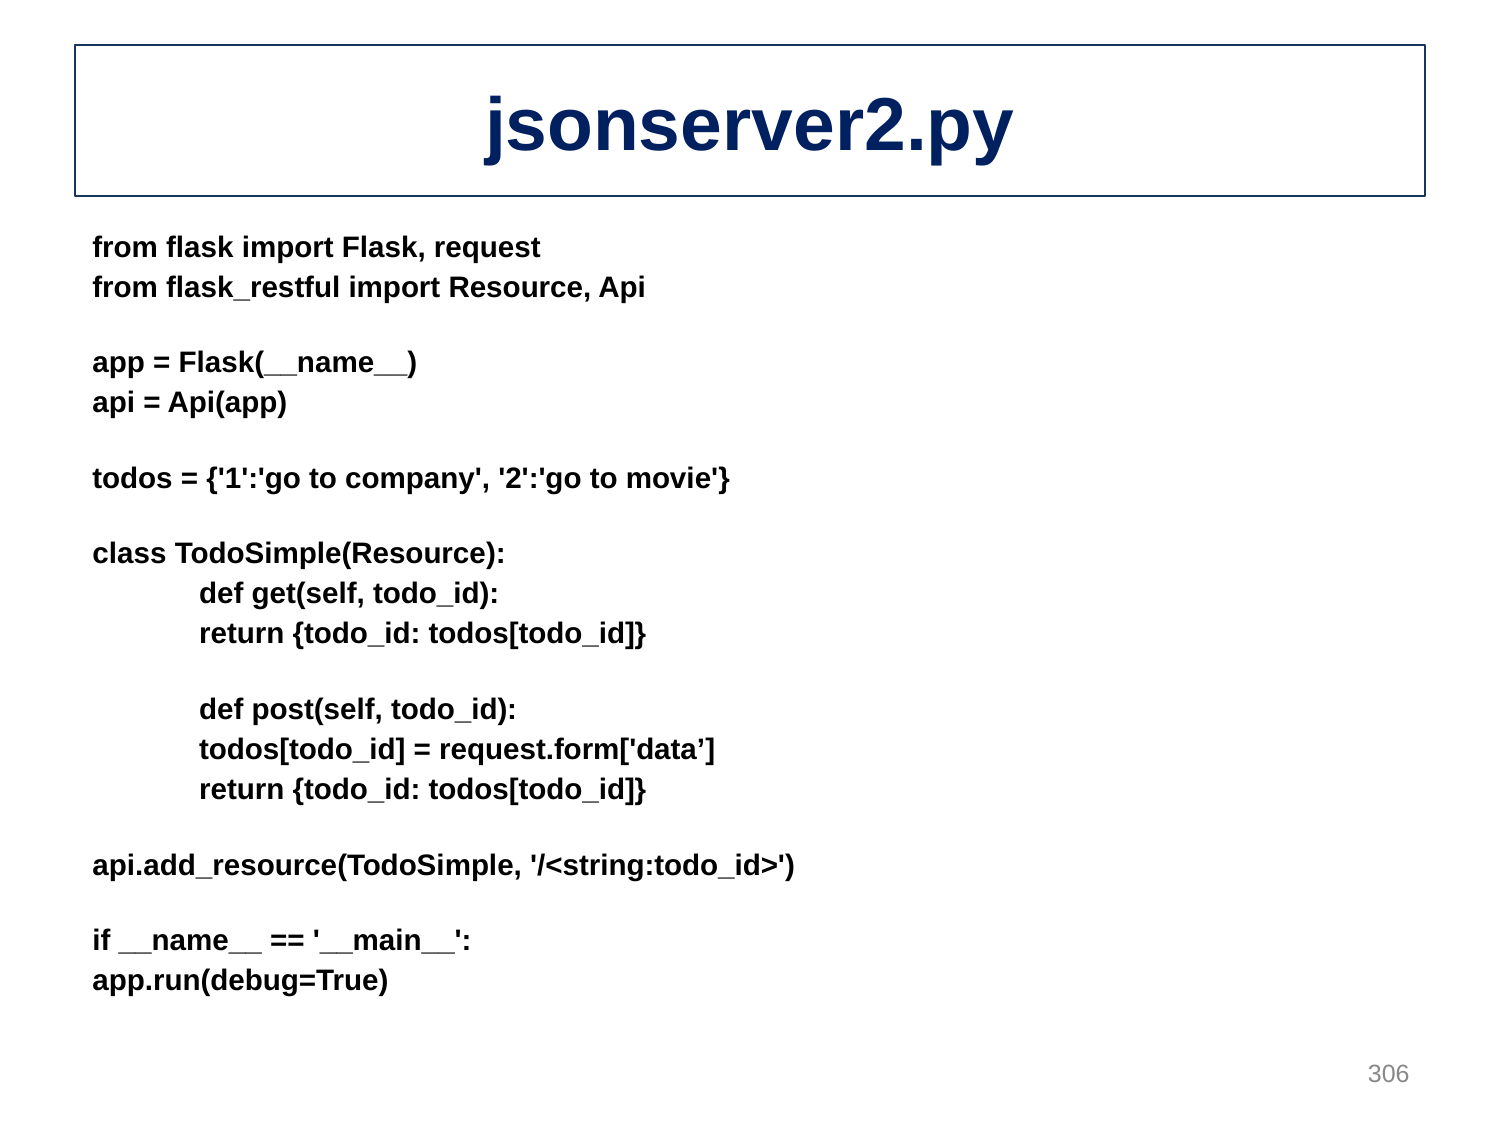

# jsonserver2.py
from flask import Flask, request
from flask_restful import Resource, Api
app = Flask(__name__)
api = Api(app)
todos = {'1':'go to company', '2':'go to movie'}
class TodoSimple(Resource):
	def get(self, todo_id):
		return {todo_id: todos[todo_id]}
	def post(self, todo_id):
		todos[todo_id] = request.form['data’]
		return {todo_id: todos[todo_id]}
api.add_resource(TodoSimple, '/<string:todo_id>')
if __name__ == '__main__':
app.run(debug=True)

306